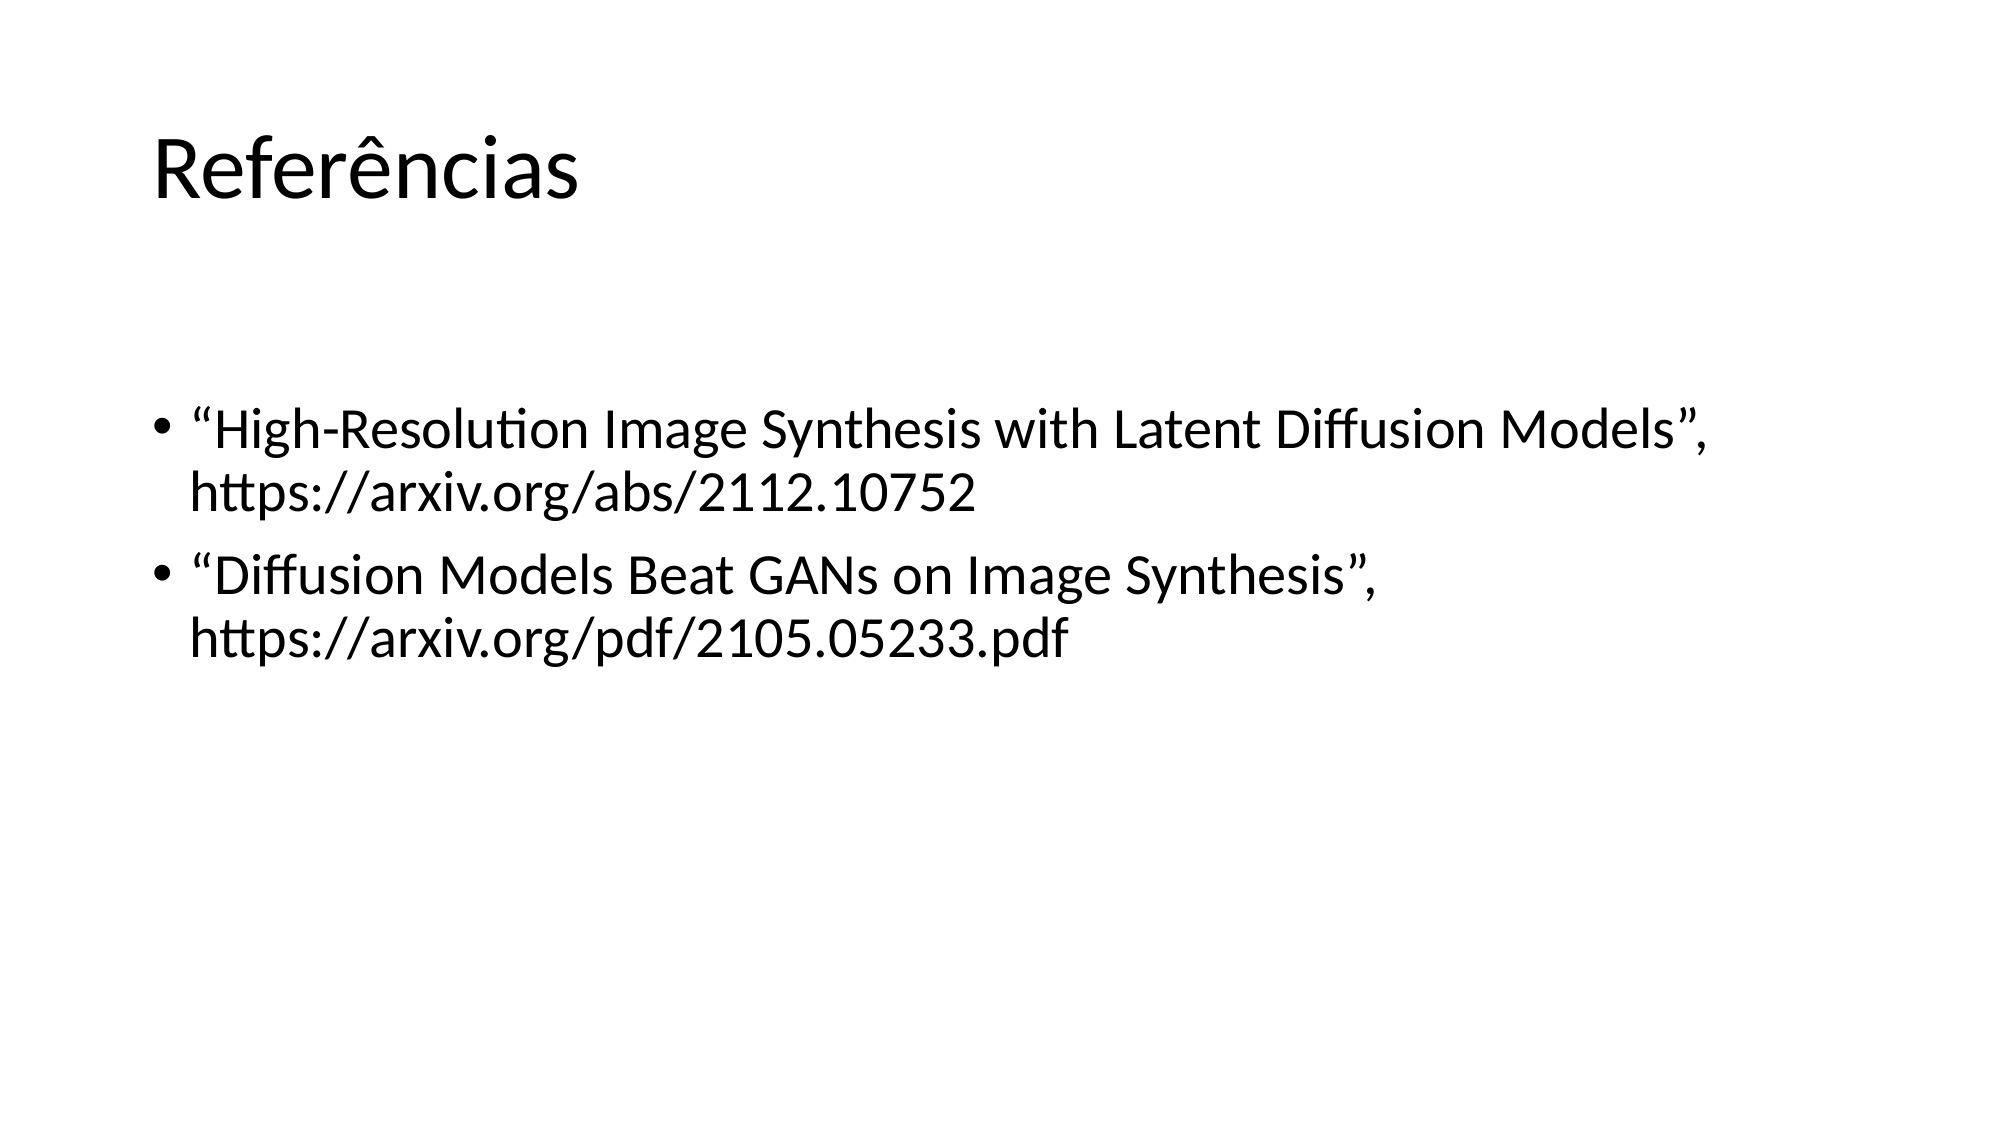

# Referências

“High-Resolution Image Synthesis with Latent Diffusion Models”, https://arxiv.org/abs/2112.10752
“Diffusion Models Beat GANs on Image Synthesis”, https://arxiv.org/pdf/2105.05233.pdf